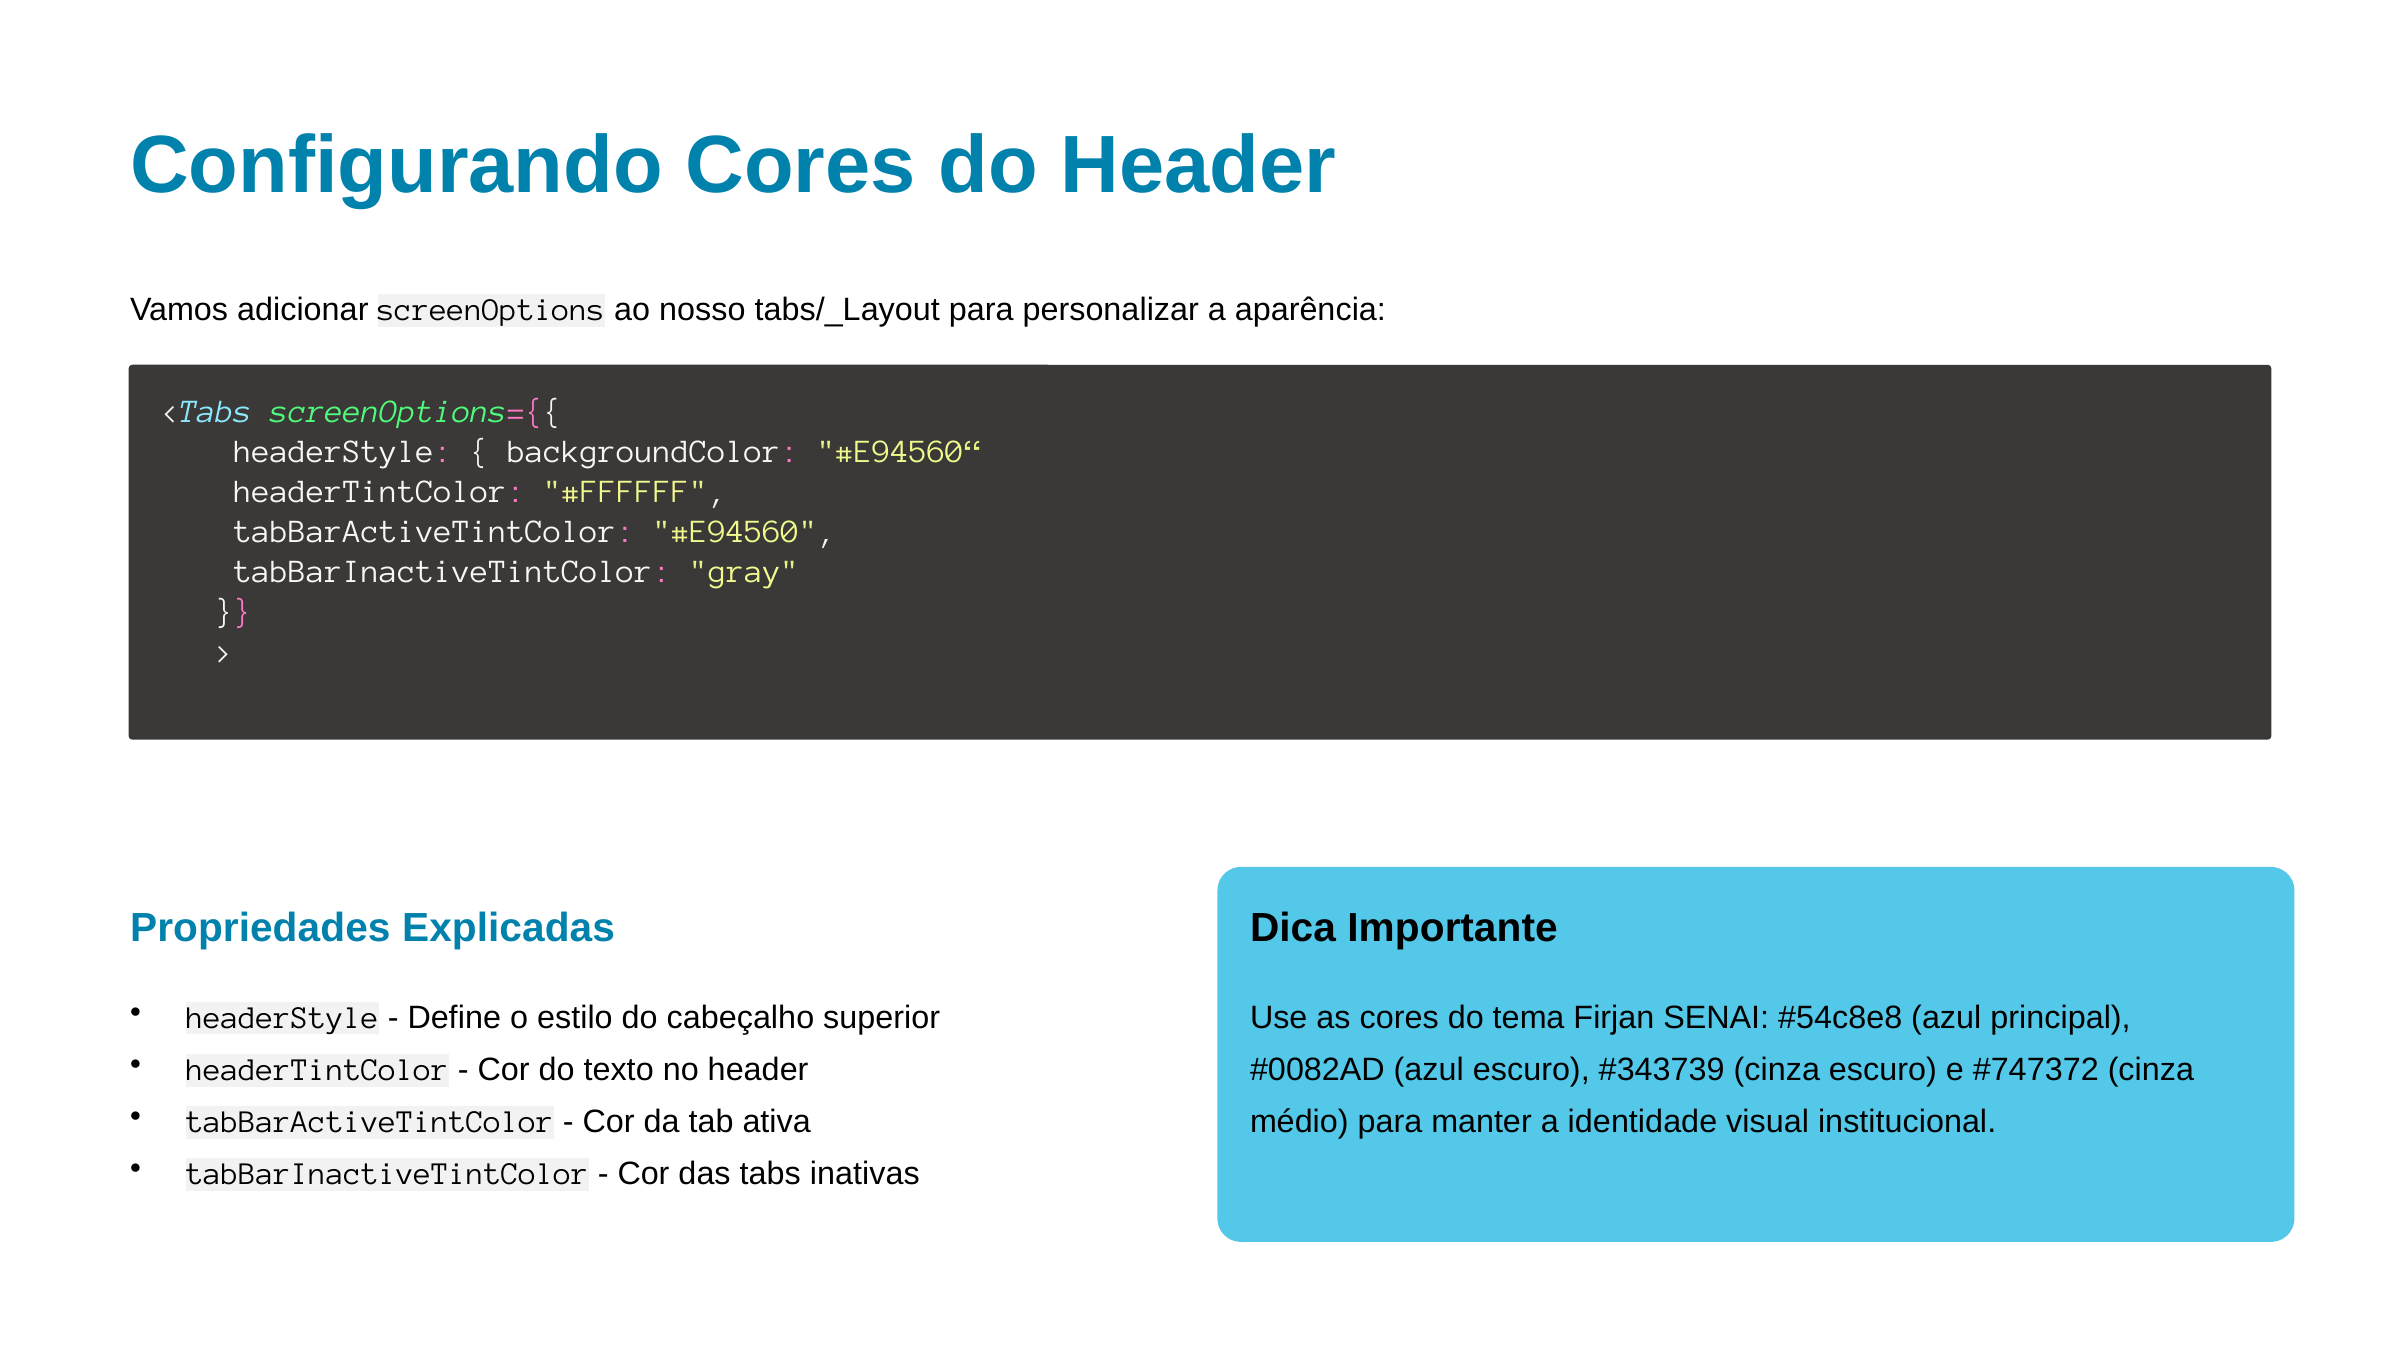

Configurando Cores do Header
Vamos adicionar screenOptions ao nosso tabs/_Layout para personalizar a aparência:

<Tabs screenOptions={{
    headerStyle: { backgroundColor: "#E94560“
    headerTintColor: "#FFFFFF",
    tabBarActiveTintColor: "#E94560",
    tabBarInactiveTintColor: "gray"
   }}
   >

Propriedades Explicadas
Dica Importante
headerStyle - Define o estilo do cabeçalho superior
headerTintColor - Cor do texto no header
tabBarActiveTintColor - Cor da tab ativa
tabBarInactiveTintColor - Cor das tabs inativas
Use as cores do tema Firjan SENAI: #54c8e8 (azul principal), #0082AD (azul escuro), #343739 (cinza escuro) e #747372 (cinza médio) para manter a identidade visual institucional.